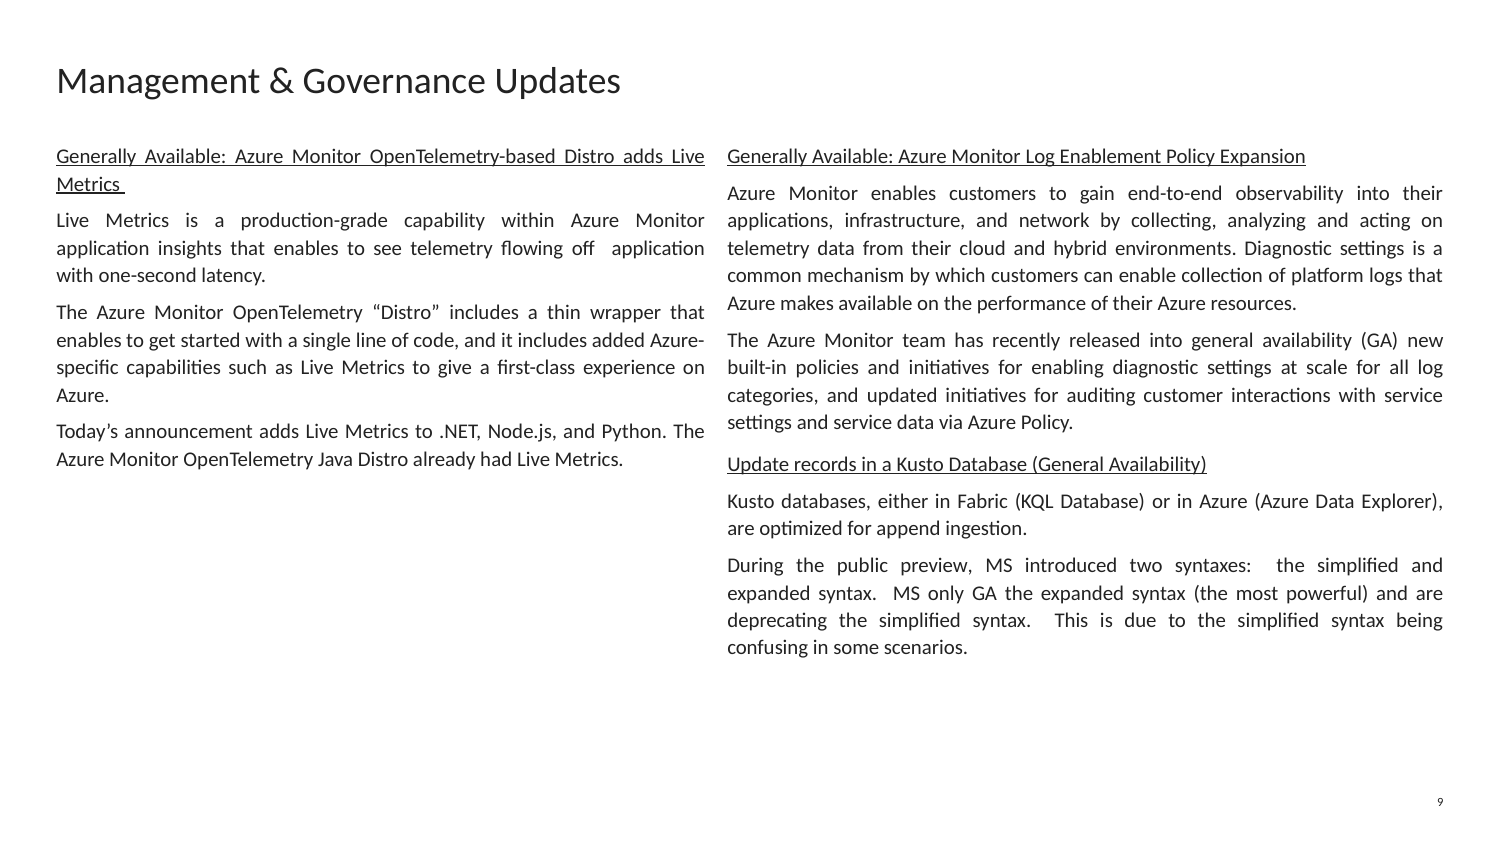

# Management & Governance Updates
Generally Available: Azure Monitor OpenTelemetry-based Distro adds Live Metrics
Live Metrics is a production-grade capability within Azure Monitor application insights that enables to see telemetry flowing off  application with one-second latency.
The Azure Monitor OpenTelemetry “Distro” includes a thin wrapper that enables to get started with a single line of code, and it includes added Azure-specific capabilities such as Live Metrics to give a first-class experience on Azure.
Today’s announcement adds Live Metrics to .NET, Node.js, and Python. The Azure Monitor OpenTelemetry Java Distro already had Live Metrics.
Generally Available: Azure Monitor Log Enablement Policy Expansion
Azure Monitor enables customers to gain end-to-end observability into their applications, infrastructure, and network by collecting, analyzing and acting on telemetry data from their cloud and hybrid environments. Diagnostic settings is a common mechanism by which customers can enable collection of platform logs that Azure makes available on the performance of their Azure resources.
The Azure Monitor team has recently released into general availability (GA) new built-in policies and initiatives for enabling diagnostic settings at scale for all log categories, and updated initiatives for auditing customer interactions with service settings and service data via Azure Policy.
Update records in a Kusto Database (General Availability)
Kusto databases, either in Fabric (KQL Database) or in Azure (Azure Data Explorer), are optimized for append ingestion.
During the public preview, MS introduced two syntaxes:  the simplified and expanded syntax.  MS only GA the expanded syntax (the most powerful) and are deprecating the simplified syntax.  This is due to the simplified syntax being confusing in some scenarios.